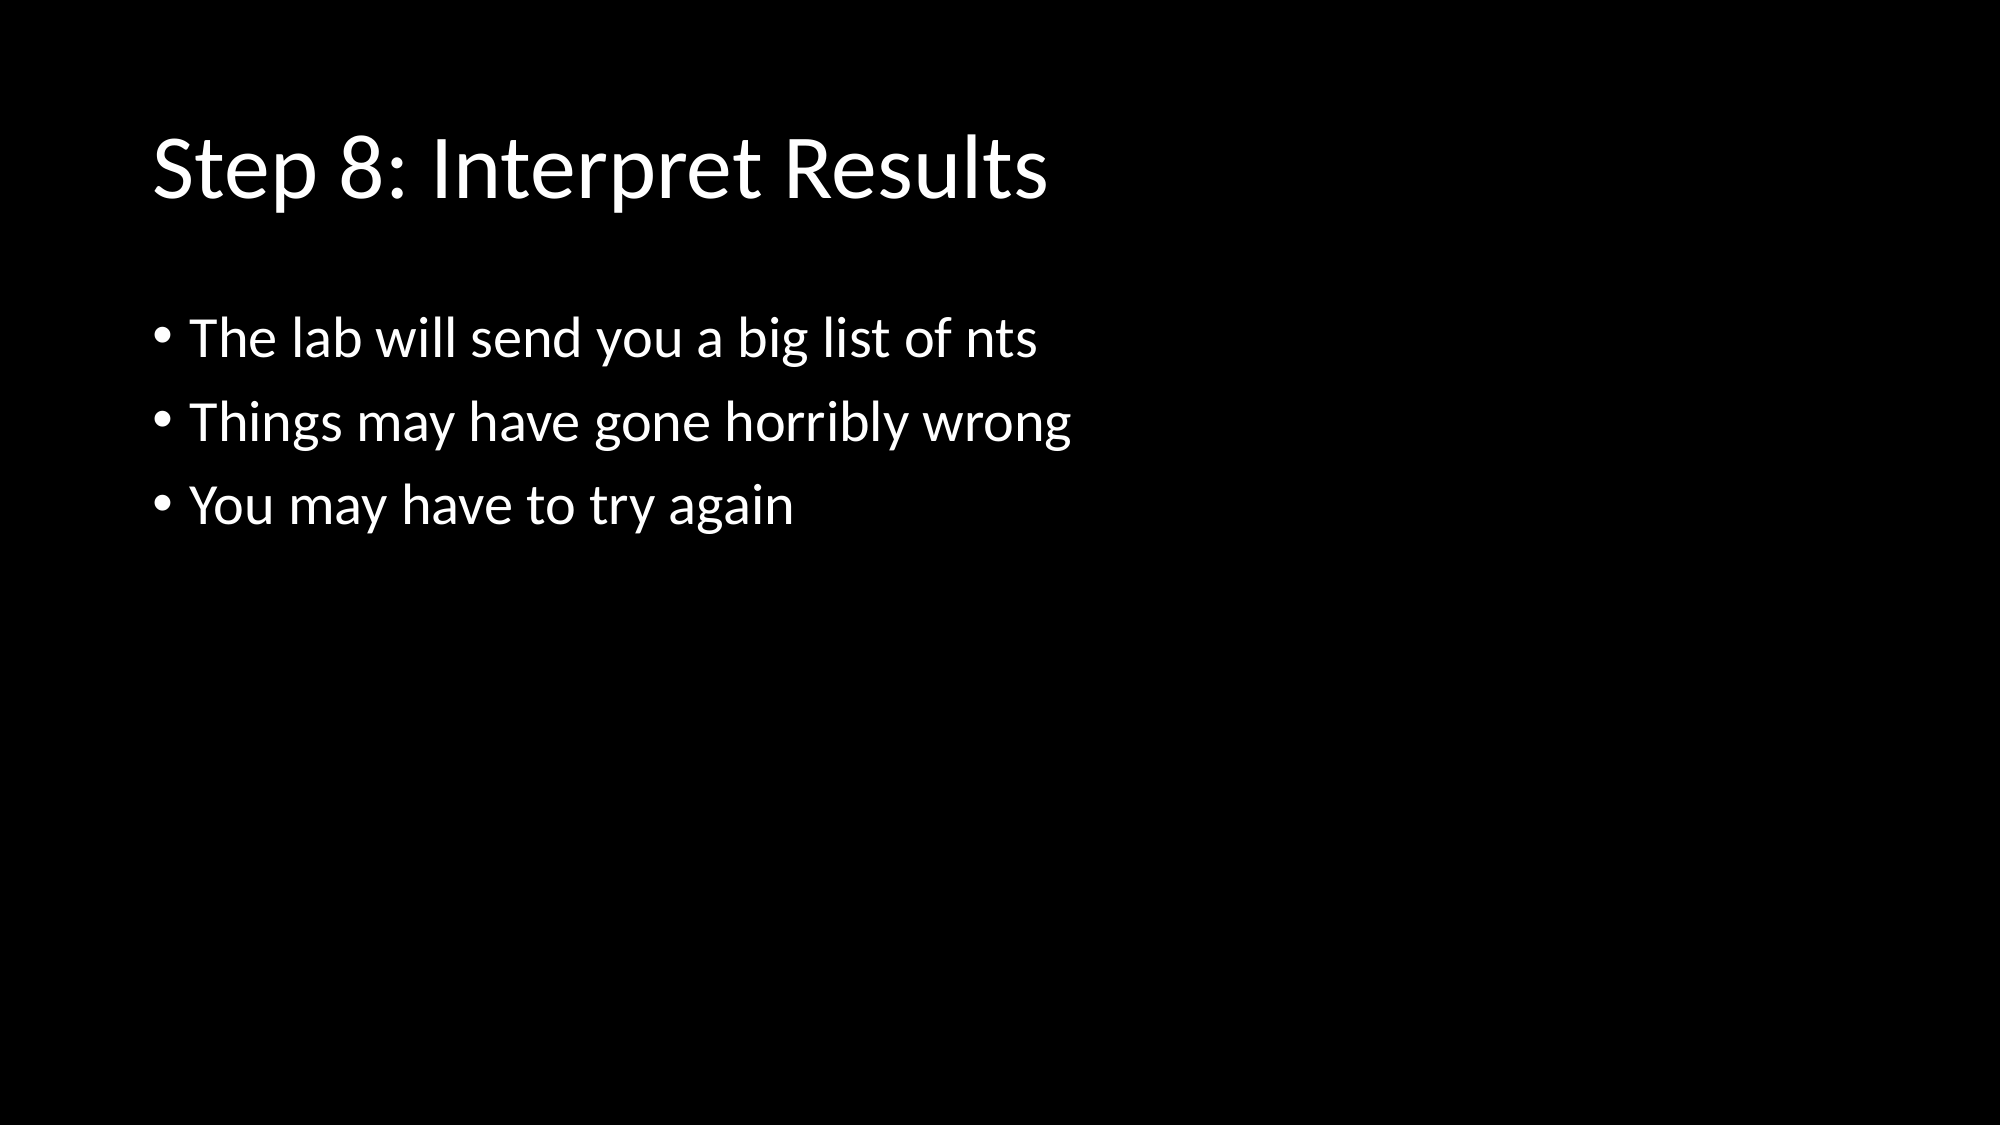

# Step 8: Interpret Results
The lab will send you a big list of nts
Things may have gone horribly wrong
You may have to try again